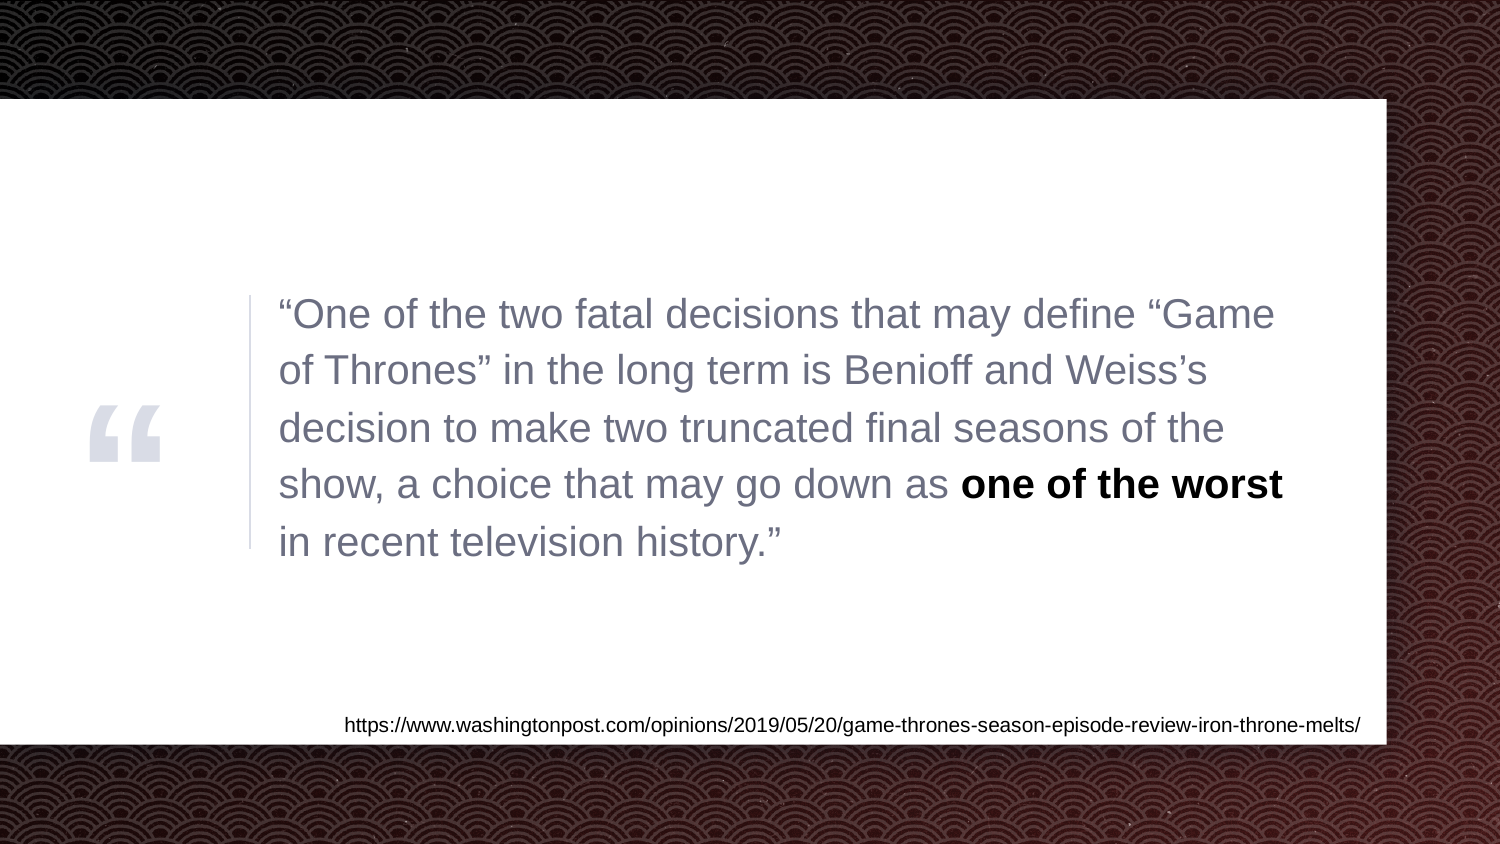

“One of the two fatal decisions that may define “Game of Thrones” in the long term is Benioff and Weiss’s decision to make two truncated final seasons of the show, a choice that may go down as one of the worst in recent television history.”
https://www.washingtonpost.com/opinions/2019/05/20/game-thrones-season-episode-review-iron-throne-melts/